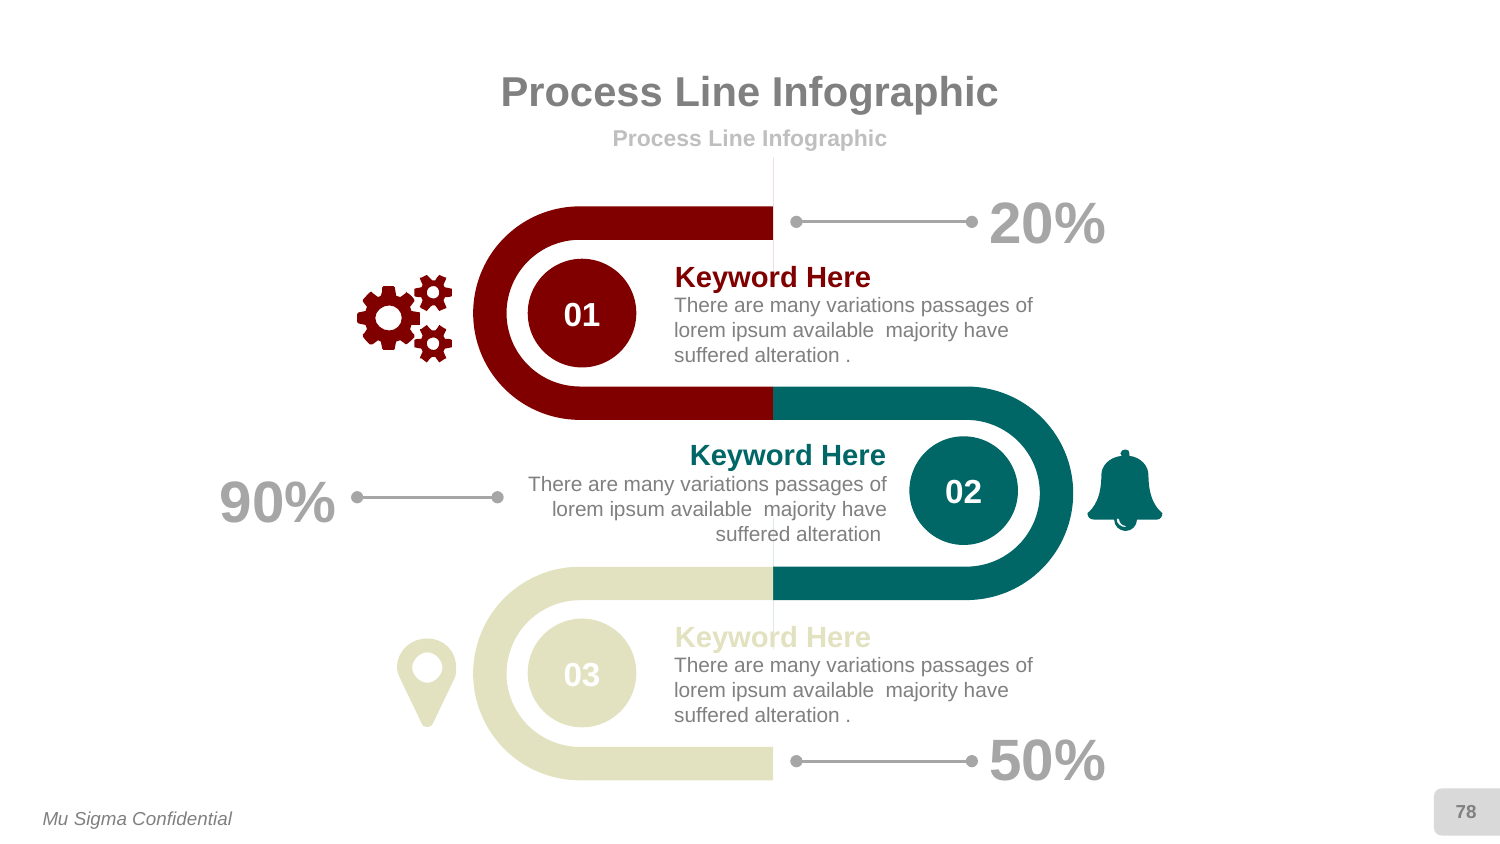

# Process Line Infographic
Process Line Infographic

20%
01
Keyword Here
There are many variations passages of lorem ipsum available  majority have suffered alteration .

Keyword Here
There are many variations passages of lorem ipsum available  majority have suffered alteration
02

90%

03
Keyword Here
There are many variations passages of lorem ipsum available  majority have suffered alteration .

50%
78